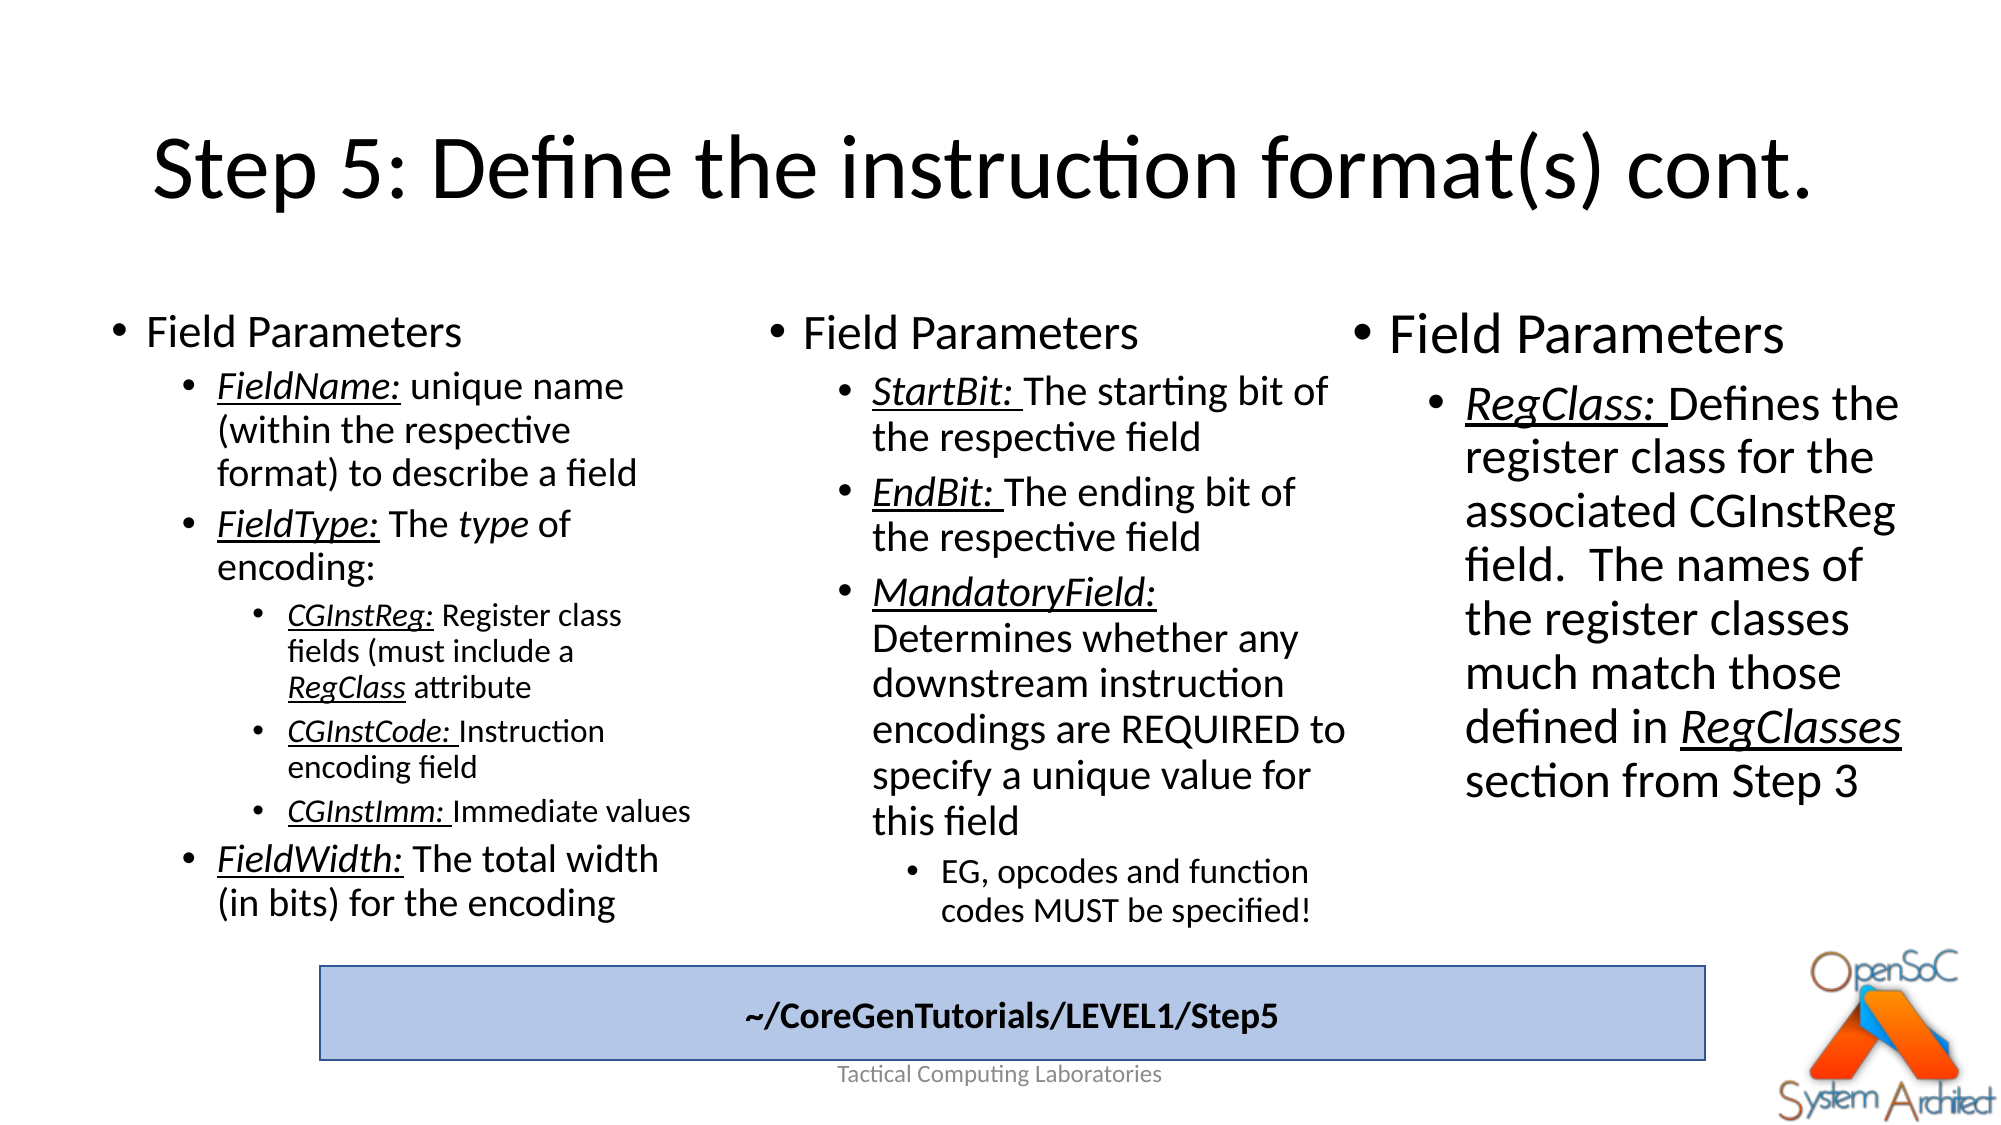

# Step 5: Define the instruction format(s) cont.
Field Parameters
RegClass: Defines the register class for the associated CGInstReg field.  The names of the register classes much match those defined in RegClasses section from Step 3

Field Parameters
FieldName: unique name (within the respective format) to describe a field
FieldType: The type of encoding:
CGInstReg: Register class fields (must include a RegClass attribute
CGInstCode: Instruction encoding field
CGInstImm: Immediate values
FieldWidth: The total width (in bits) for the encoding

Field Parameters
StartBit: The starting bit of the respective field
EndBit: The ending bit of the respective field
MandatoryField: Determines whether any downstream instruction encodings are REQUIRED to specify a unique value for this field
EG, opcodes and function codes MUST be specified!

~/CoreGenTutorials/LEVEL1/Step5
Tactical Computing Laboratories